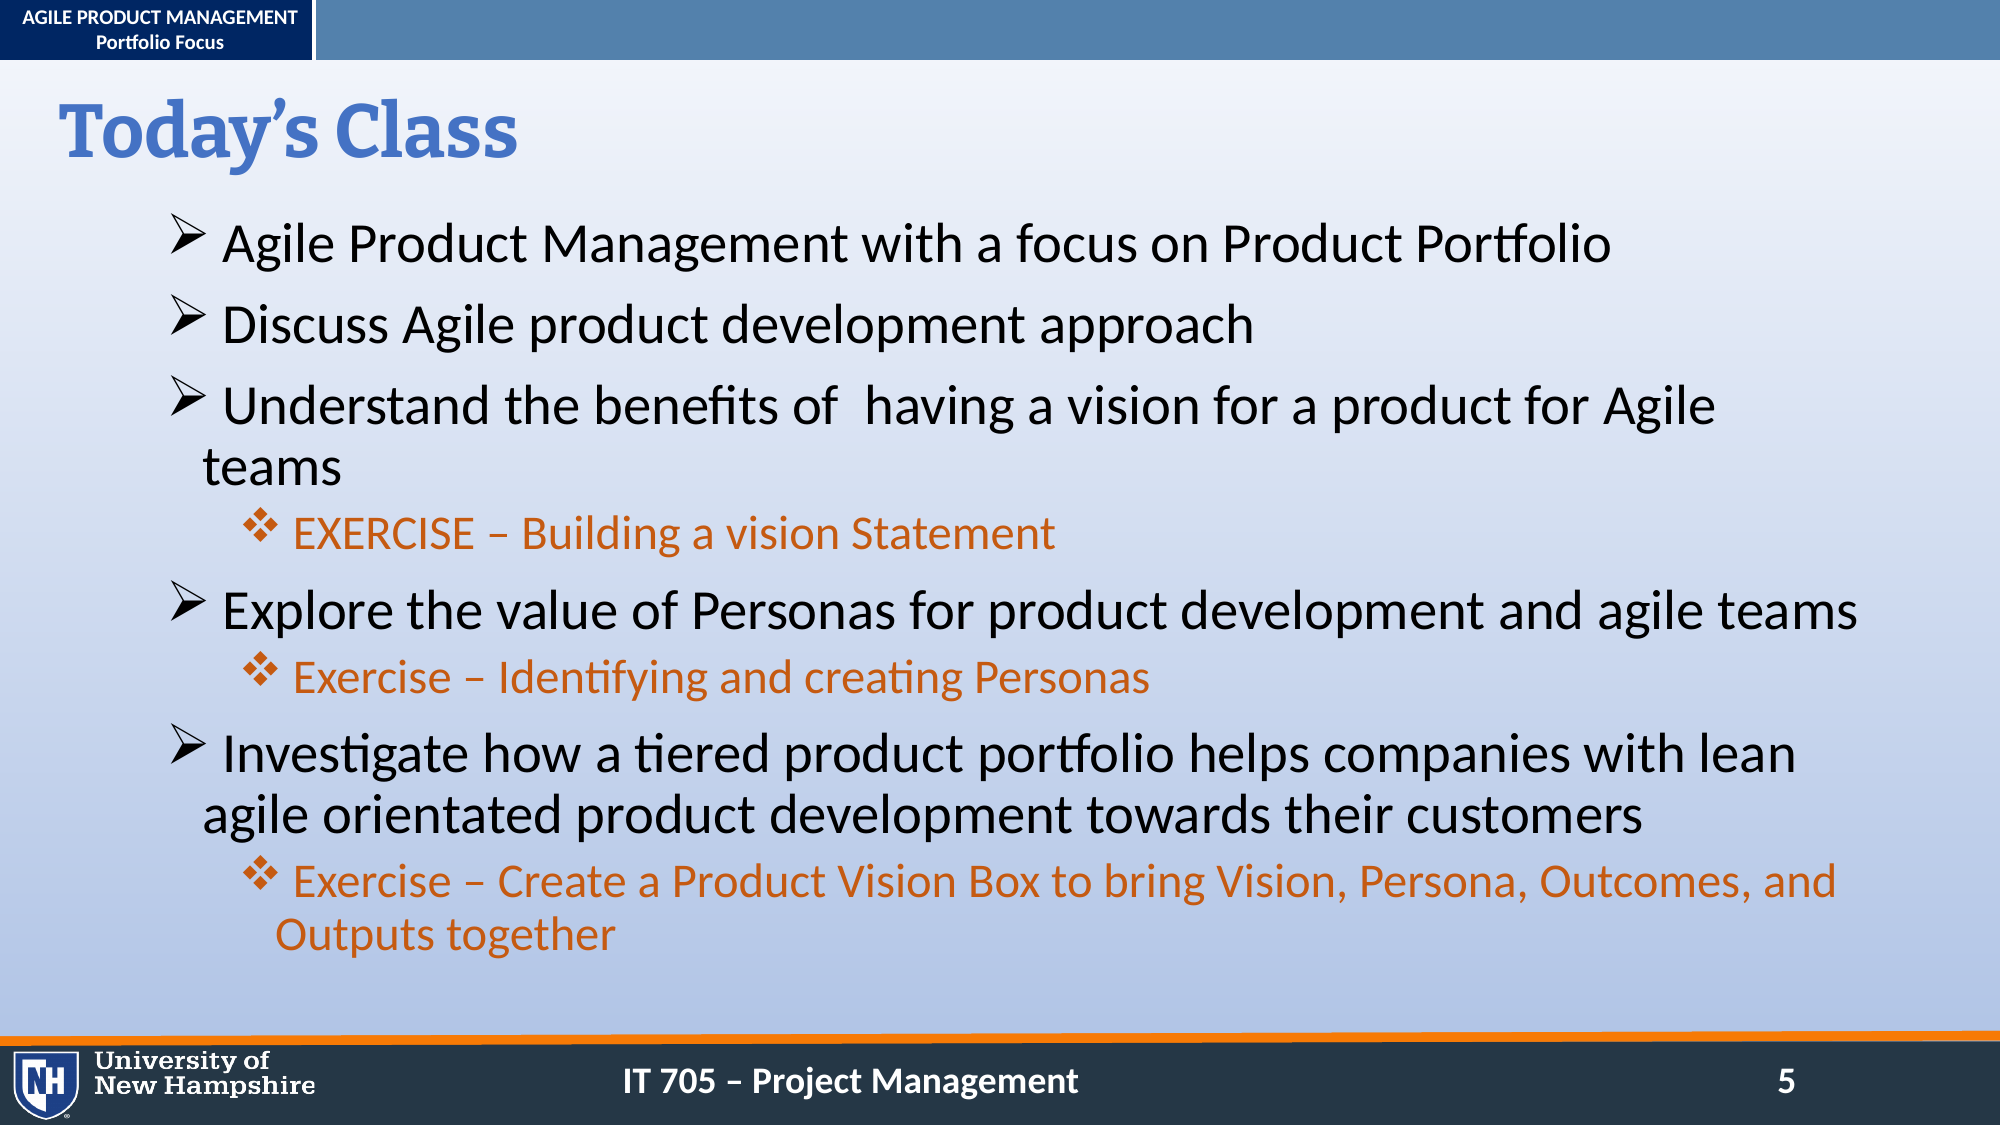

# Today’s Class
 Agile Product Management with a focus on Product Portfolio
 Discuss Agile product development approach
 Understand the benefits of  having a vision for a product for Agile teams
 EXERCISE – Building a vision Statement
 Explore the value of Personas for product development and agile teams
 Exercise – Identifying and creating Personas
 Investigate how a tiered product portfolio helps companies with lean agile orientated product development towards their customers
 Exercise – Create a Product Vision Box to bring Vision, Persona, Outcomes, and Outputs together